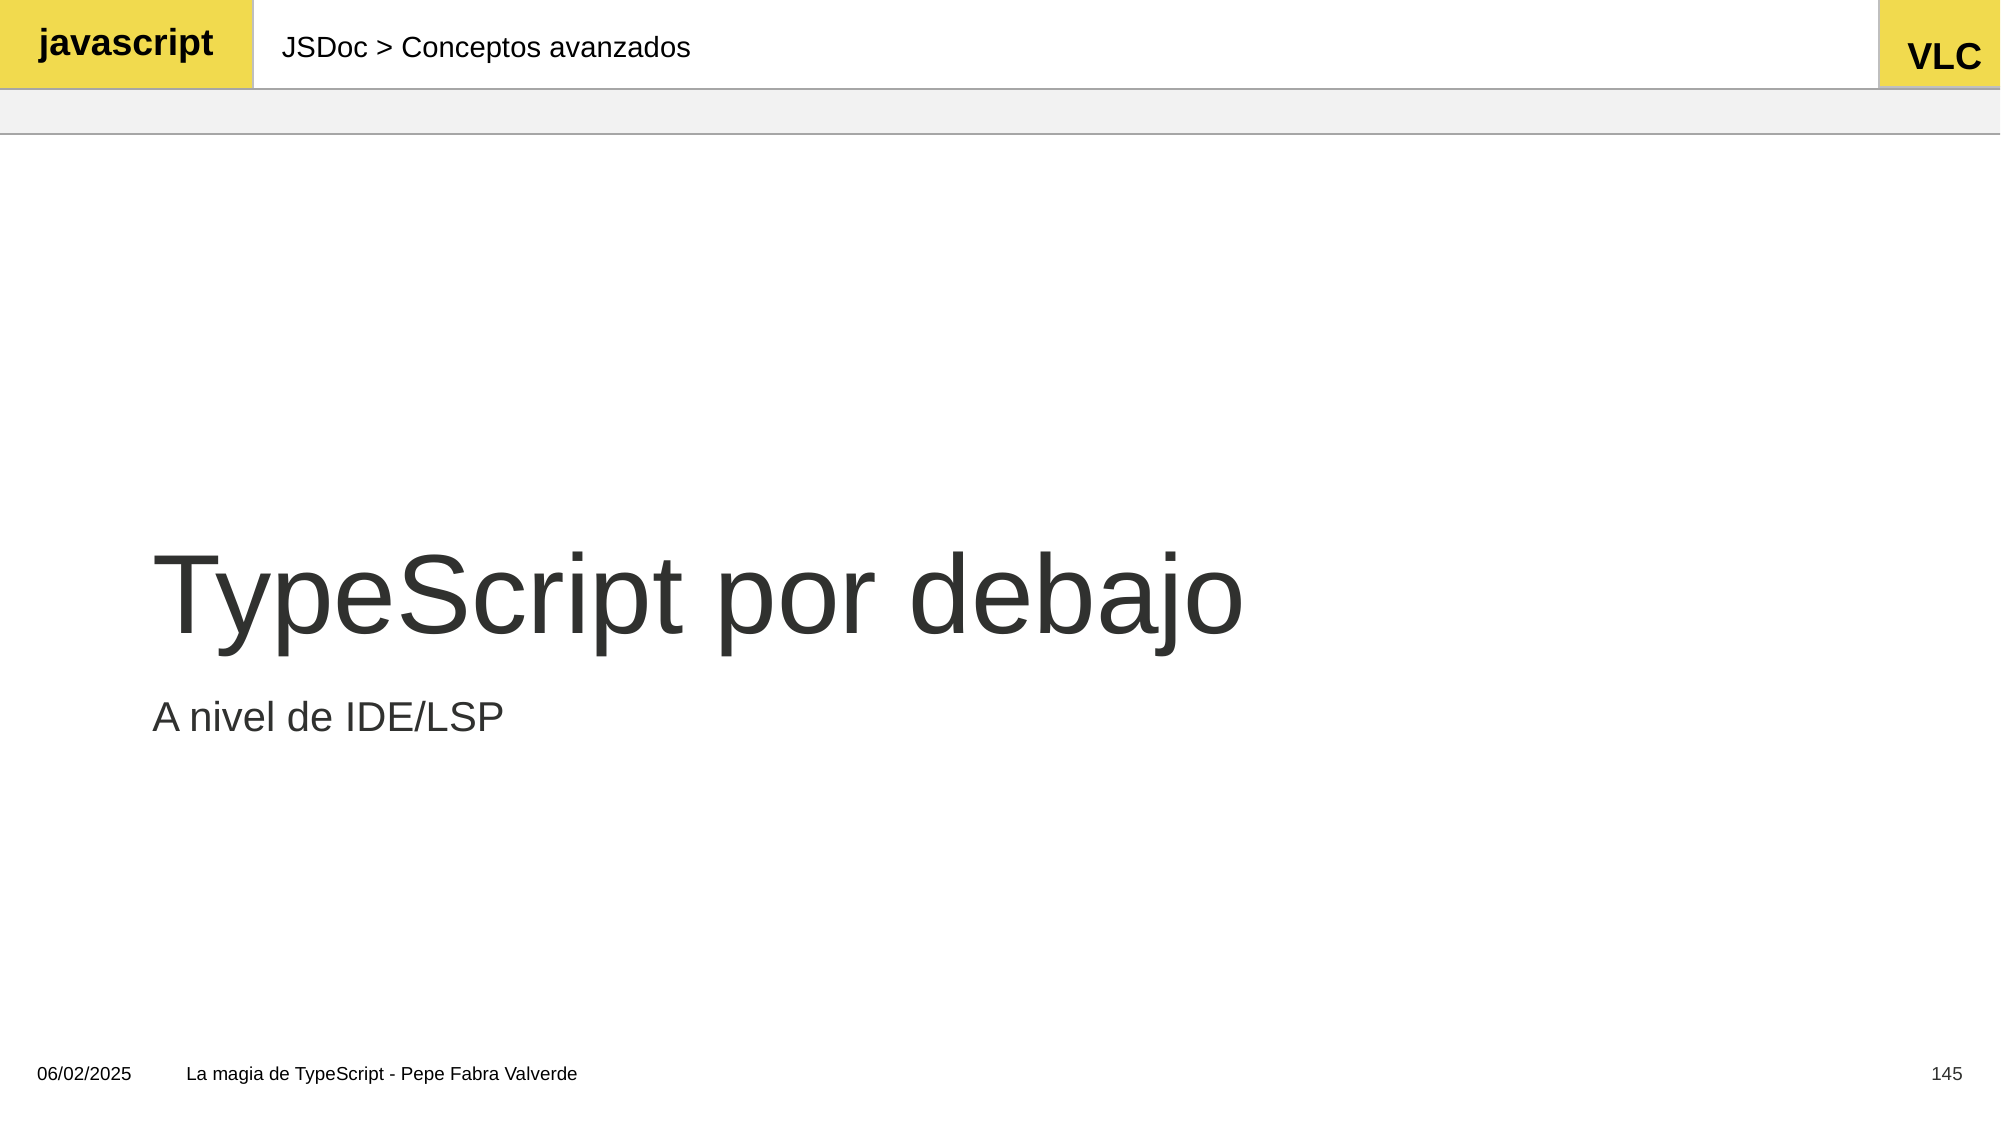

JSDoc > Conceptos avanzados
# TypeScript por debajo
A nivel de IDE/LSP
06/02/2025
La magia de TypeScript - Pepe Fabra Valverde
145